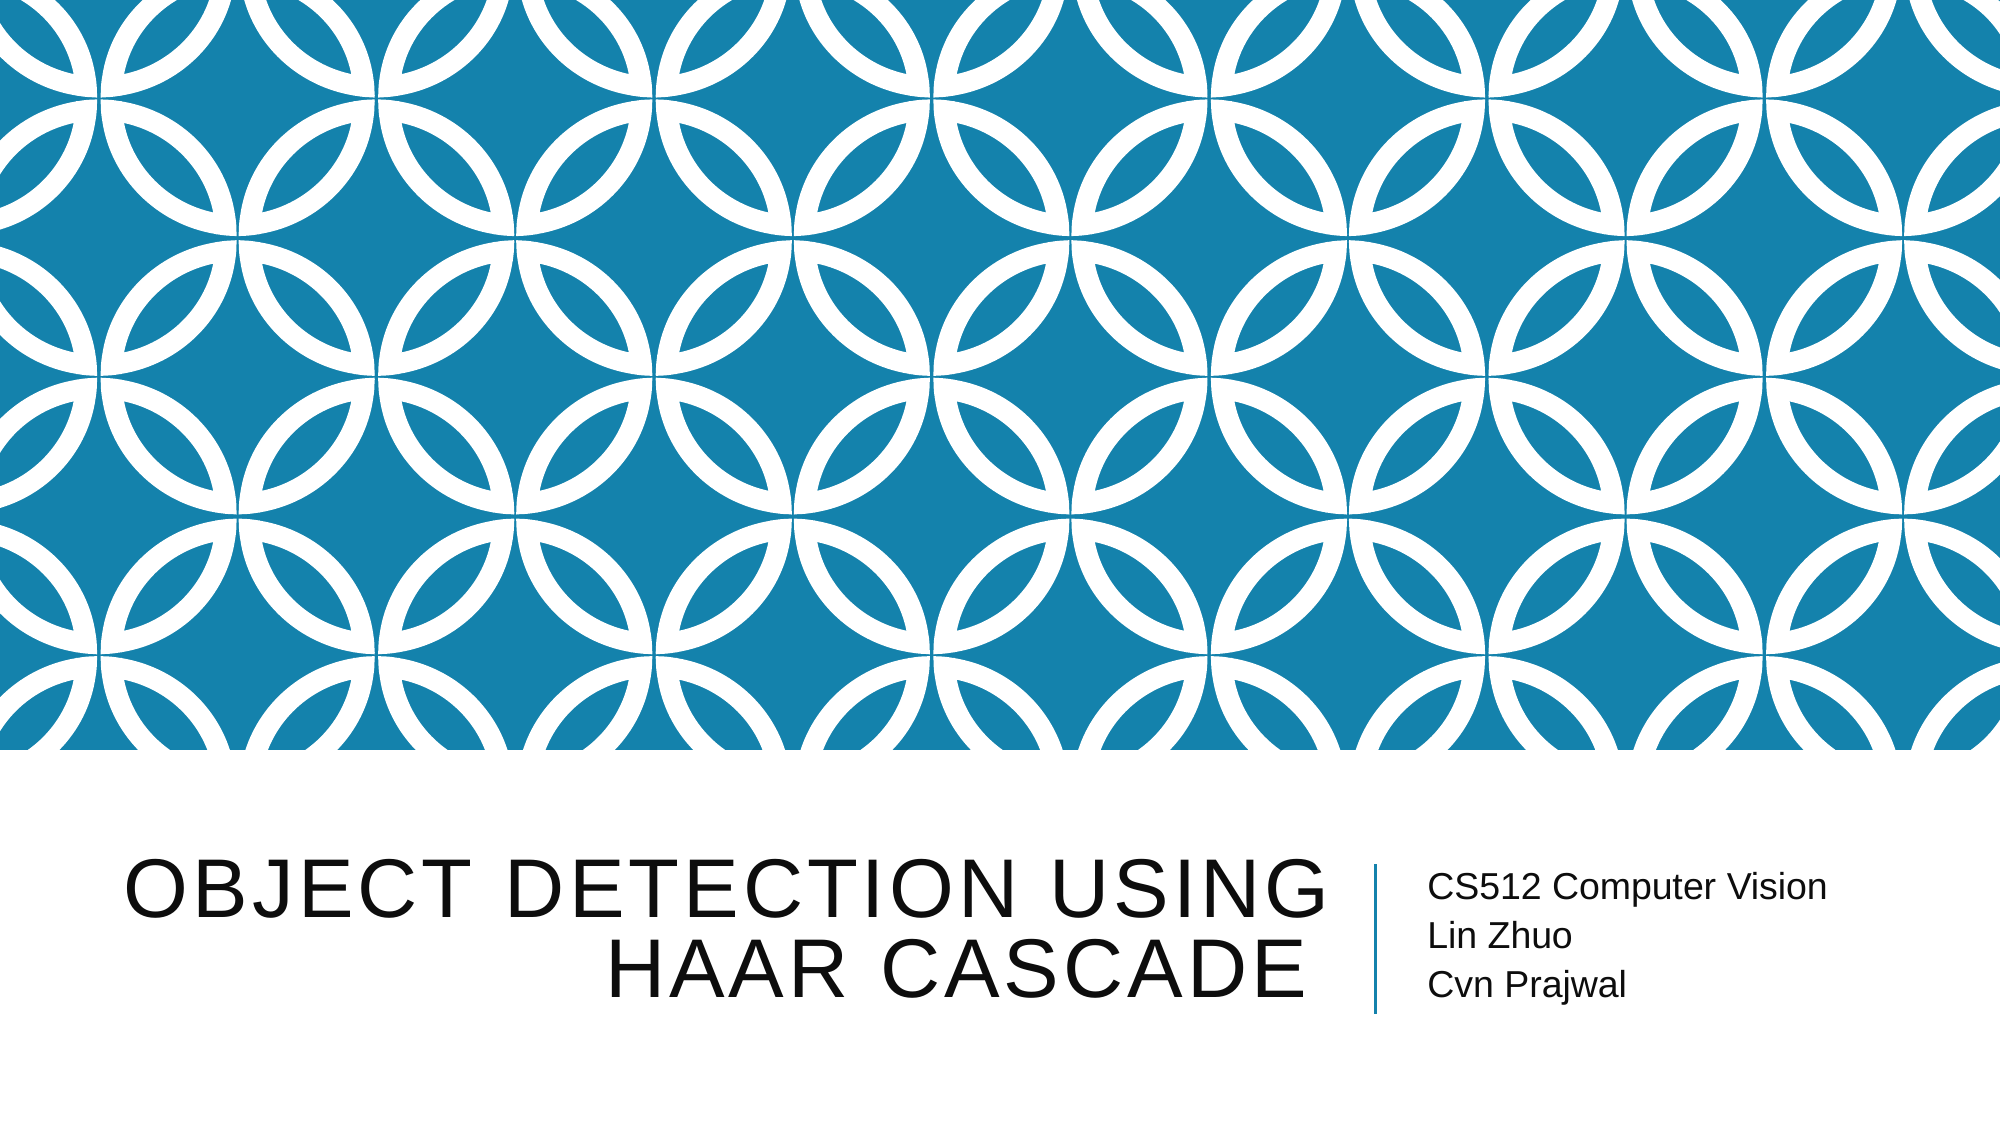

# Object detection using haar cascade
CS512 Computer Vision
Lin Zhuo
Cvn Prajwal